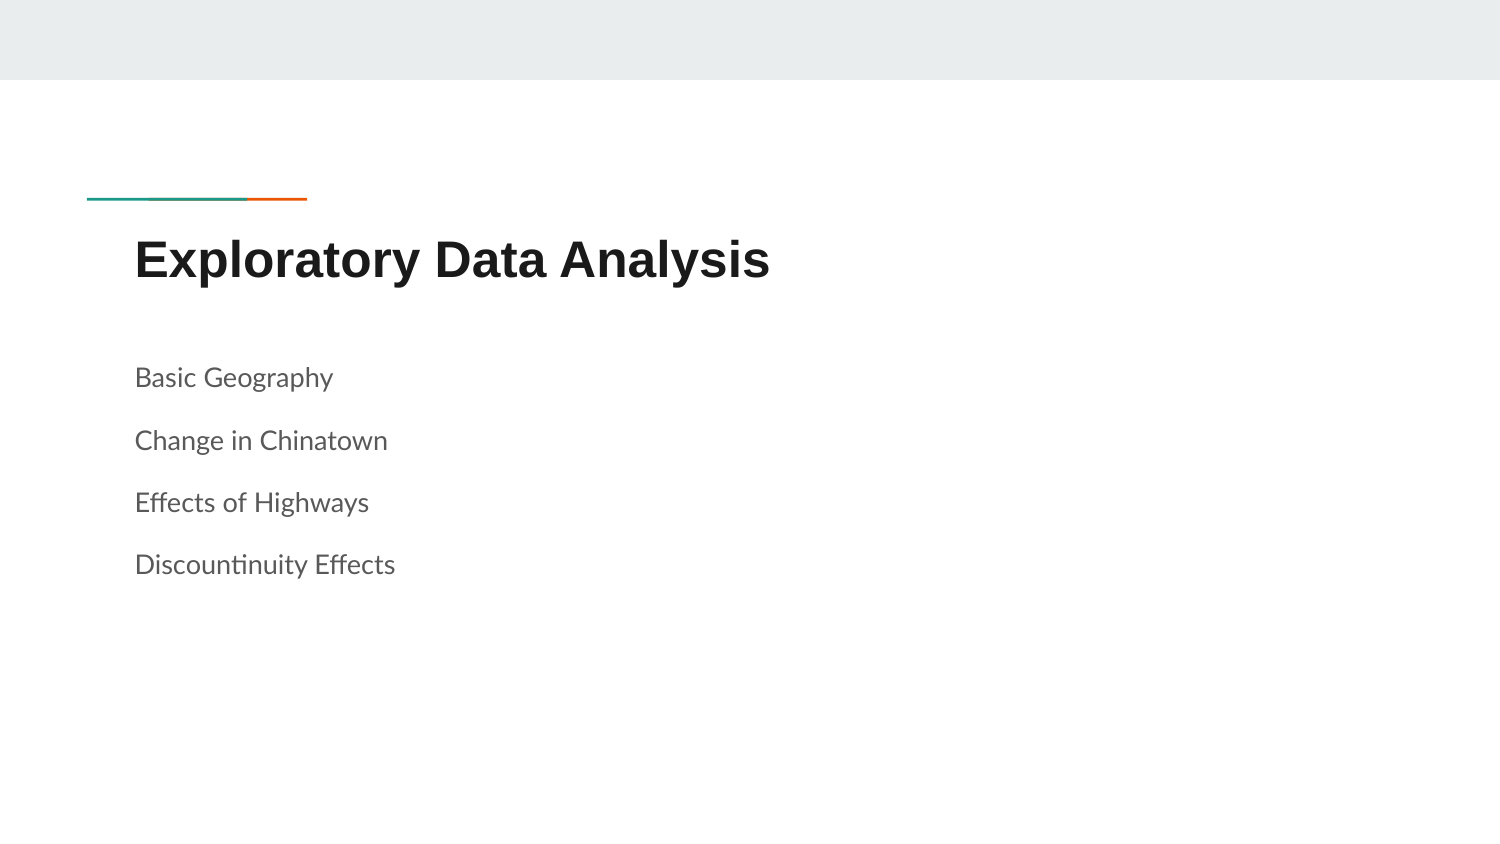

# Exploratory Data Analysis
Basic Geography
Change in Chinatown
Effects of Highways
Discountinuity Effects